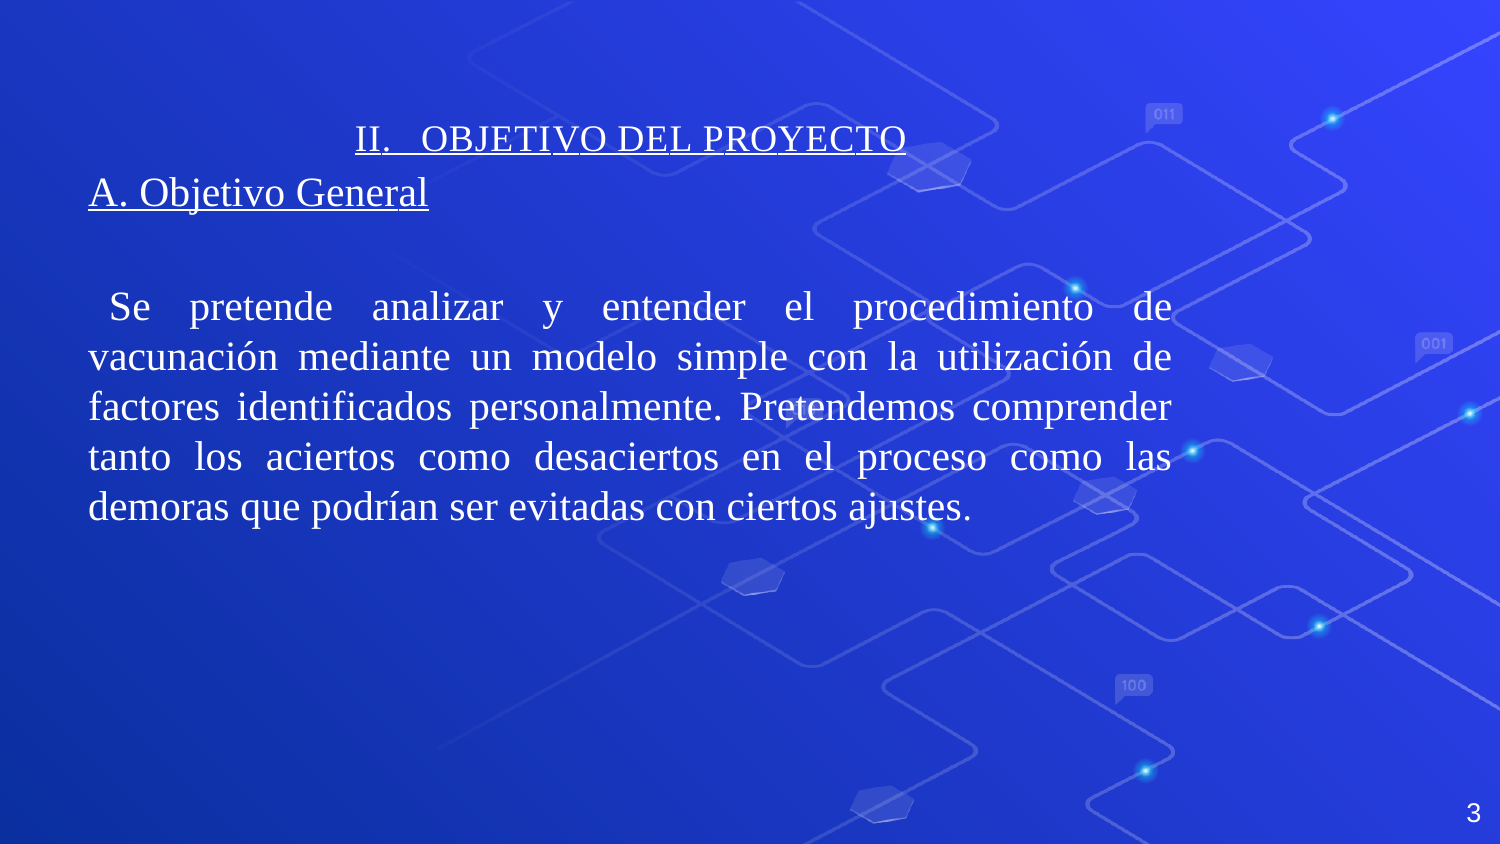

II.   OBJETIVO DEL PROYECTO
A. Objetivo General

Se pretende analizar y entender el procedimiento de vacunación mediante un modelo simple con la utilización de factores identificados personalmente. Pretendemos comprender tanto los aciertos como desaciertos en el proceso como las demoras que podrían ser evitadas con ciertos ajustes.

3